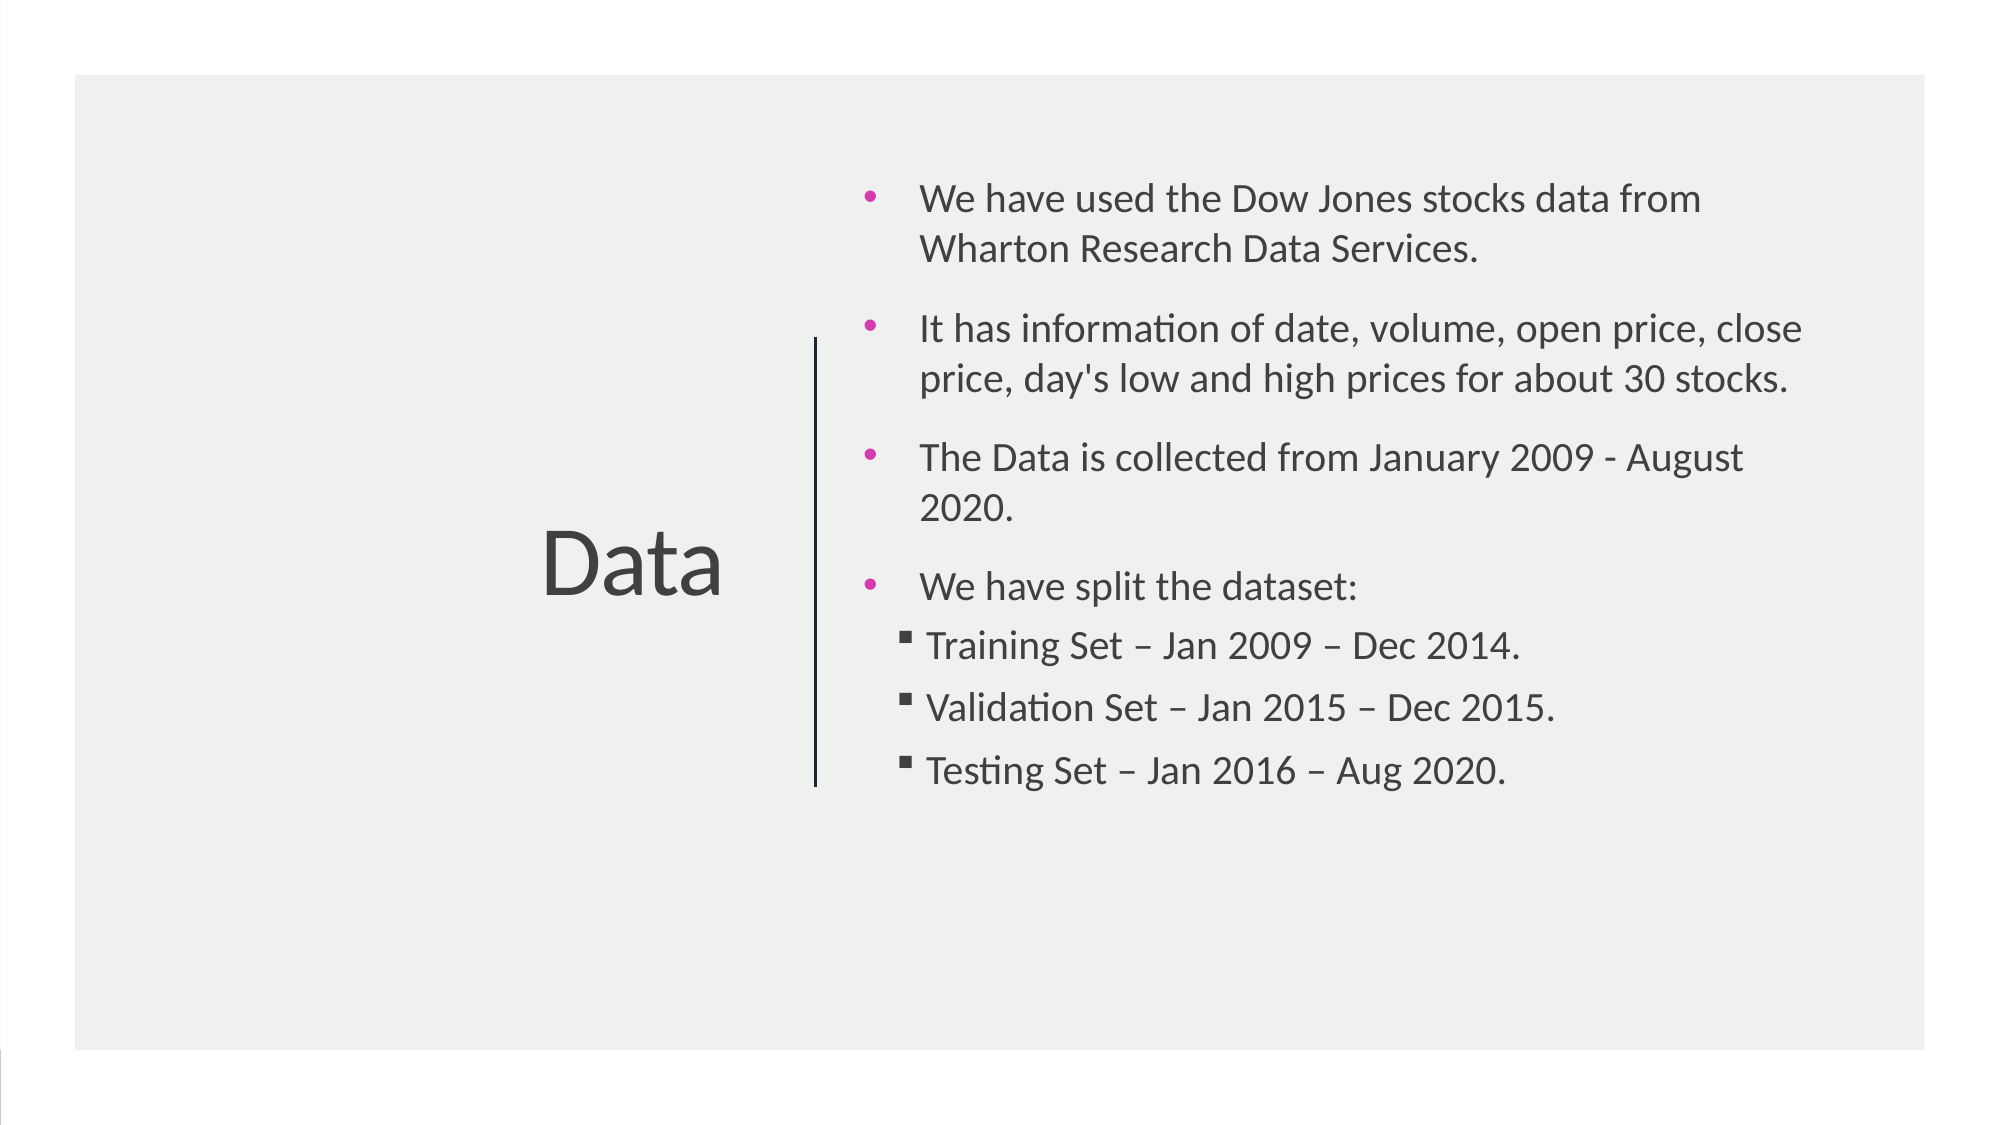

We have used the Dow Jones stocks data from Wharton Research Data Services.
It has information of date, volume, open price, close price, day's low and high prices for about 30 stocks.
The Data is collected from January 2009 - August 2020.
We have split the dataset:
Training Set – Jan 2009 – Dec 2014.
Validation Set – Jan 2015 – Dec 2015.
Testing Set – Jan 2016 – Aug 2020.

# Data